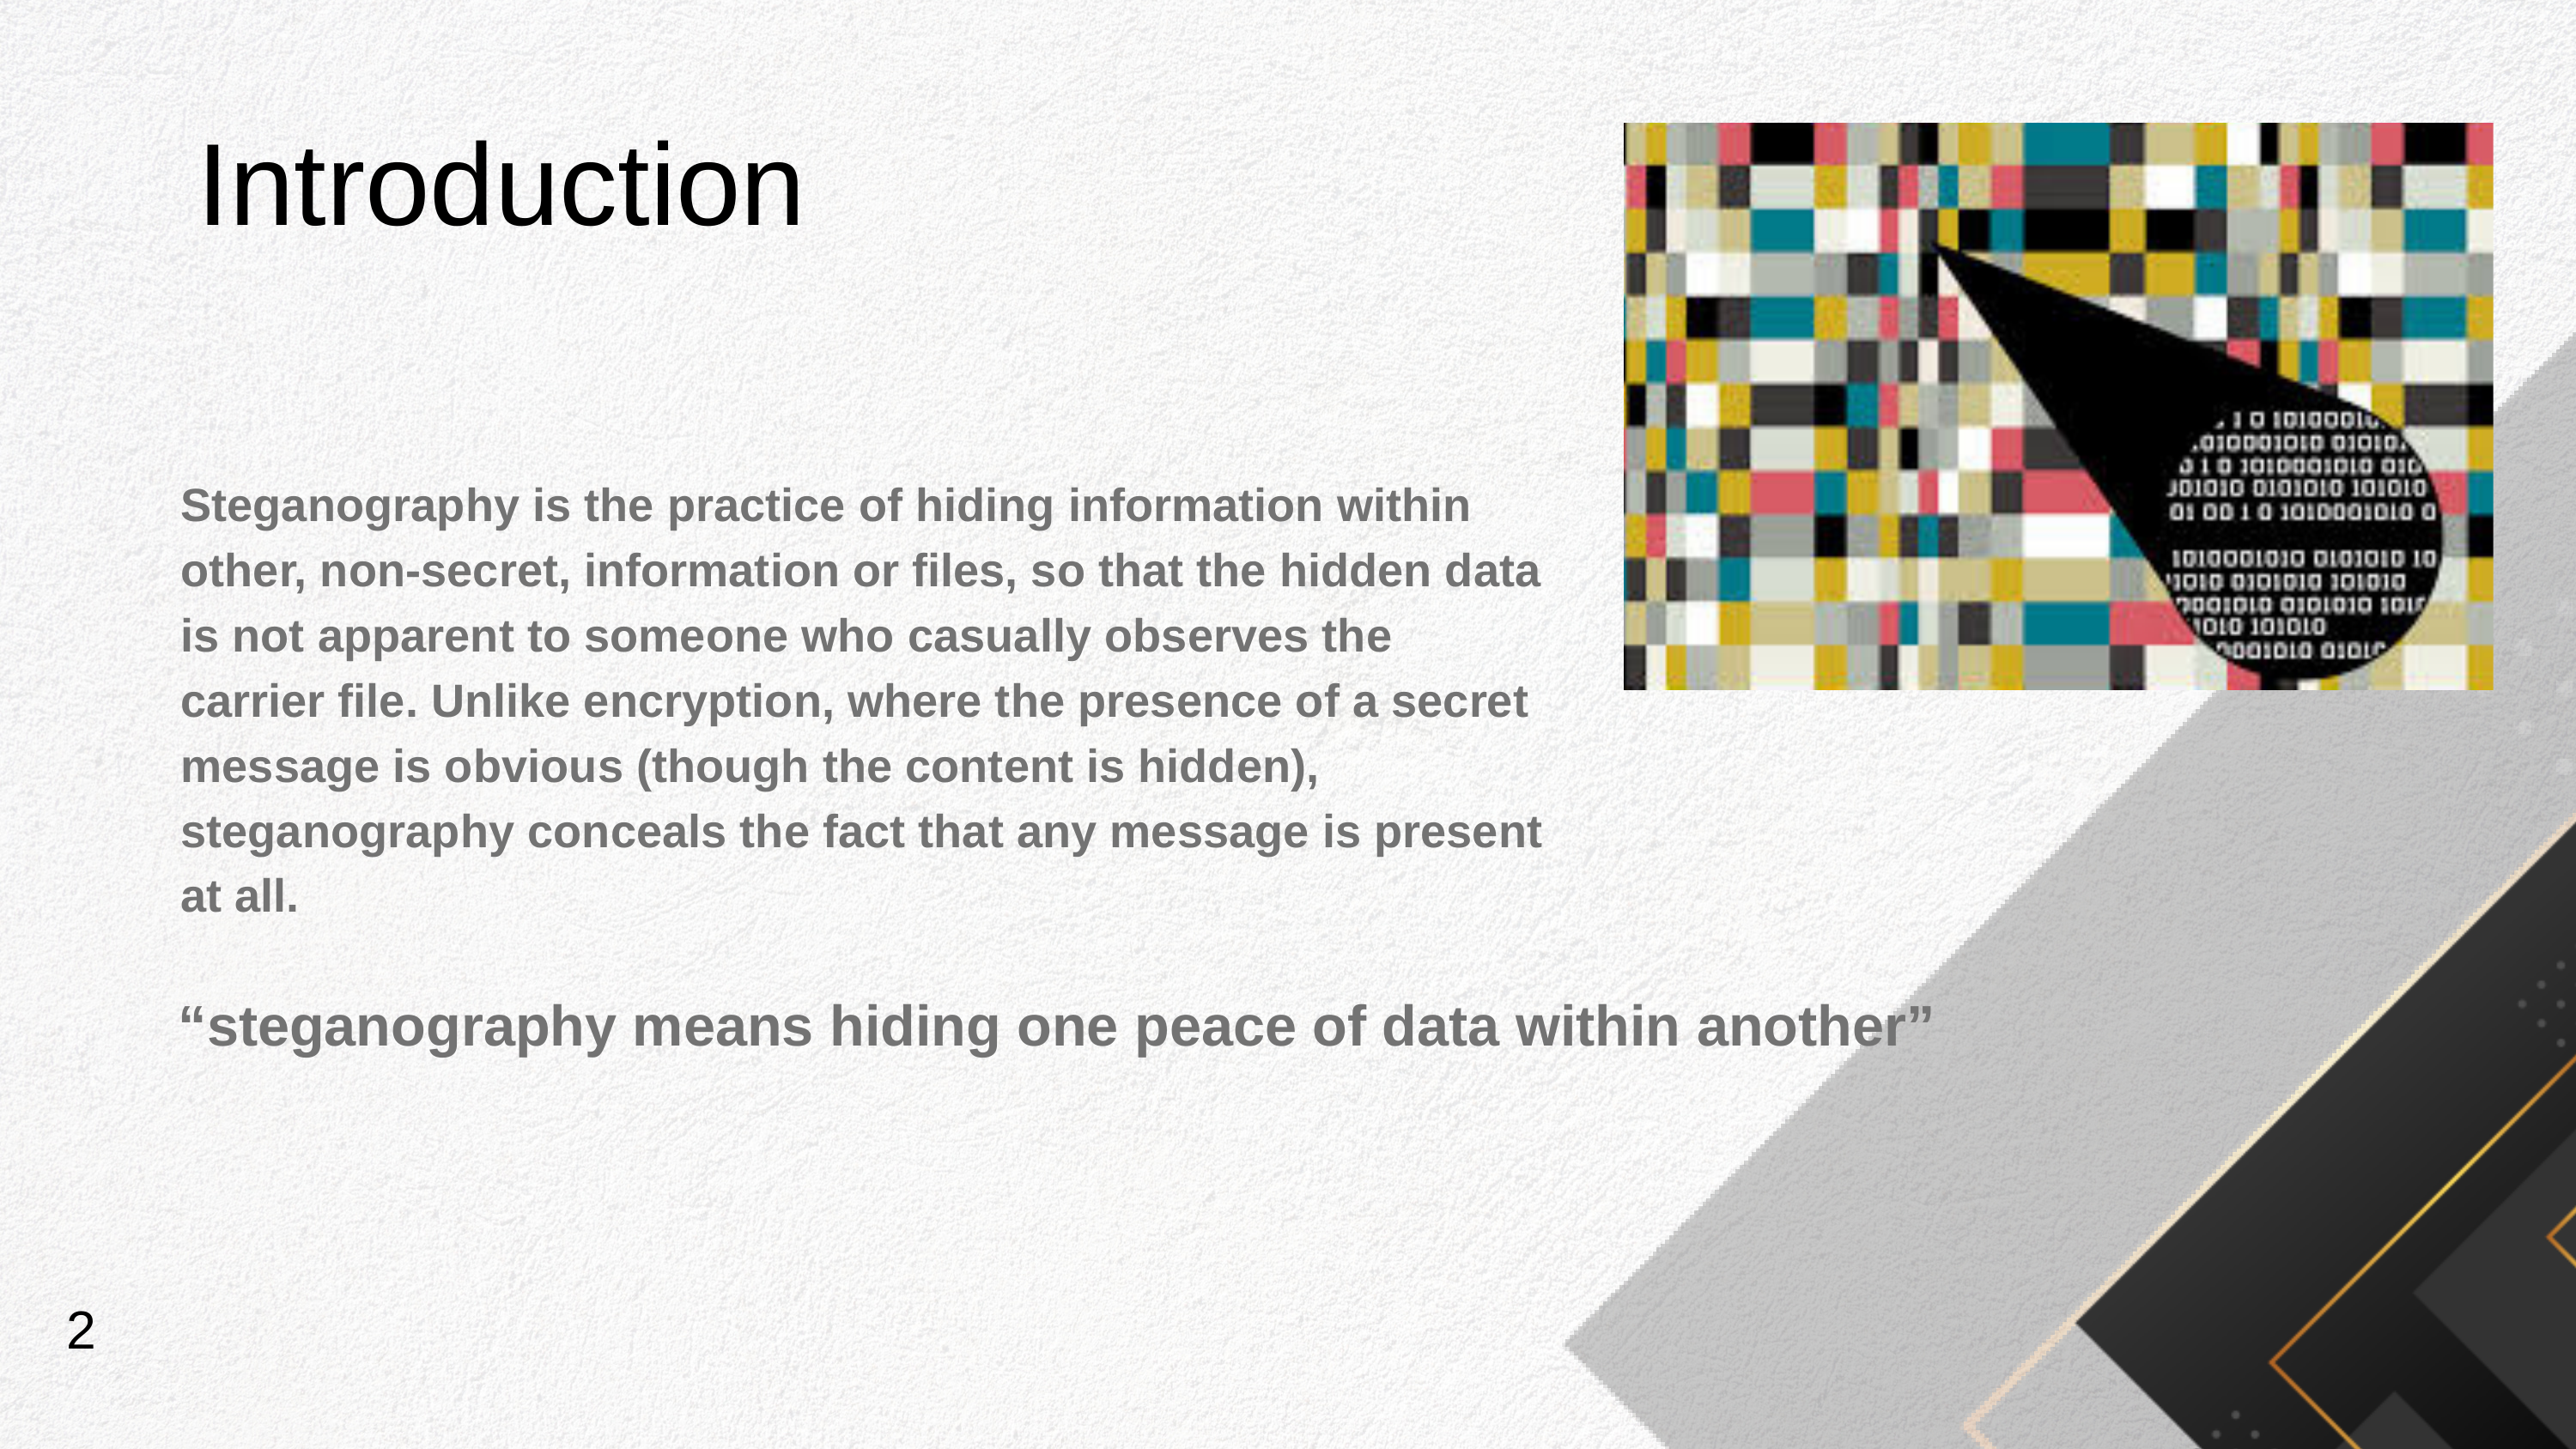

Introduction
Steganography is the practice of hiding information within other, non-secret, information or files, so that the hidden data is not apparent to someone who casually observes the carrier file. Unlike encryption, where the presence of a secret message is obvious (though the content is hidden), steganography conceals the fact that any message is present at all.

“steganography means hiding one peace of data within another”
2